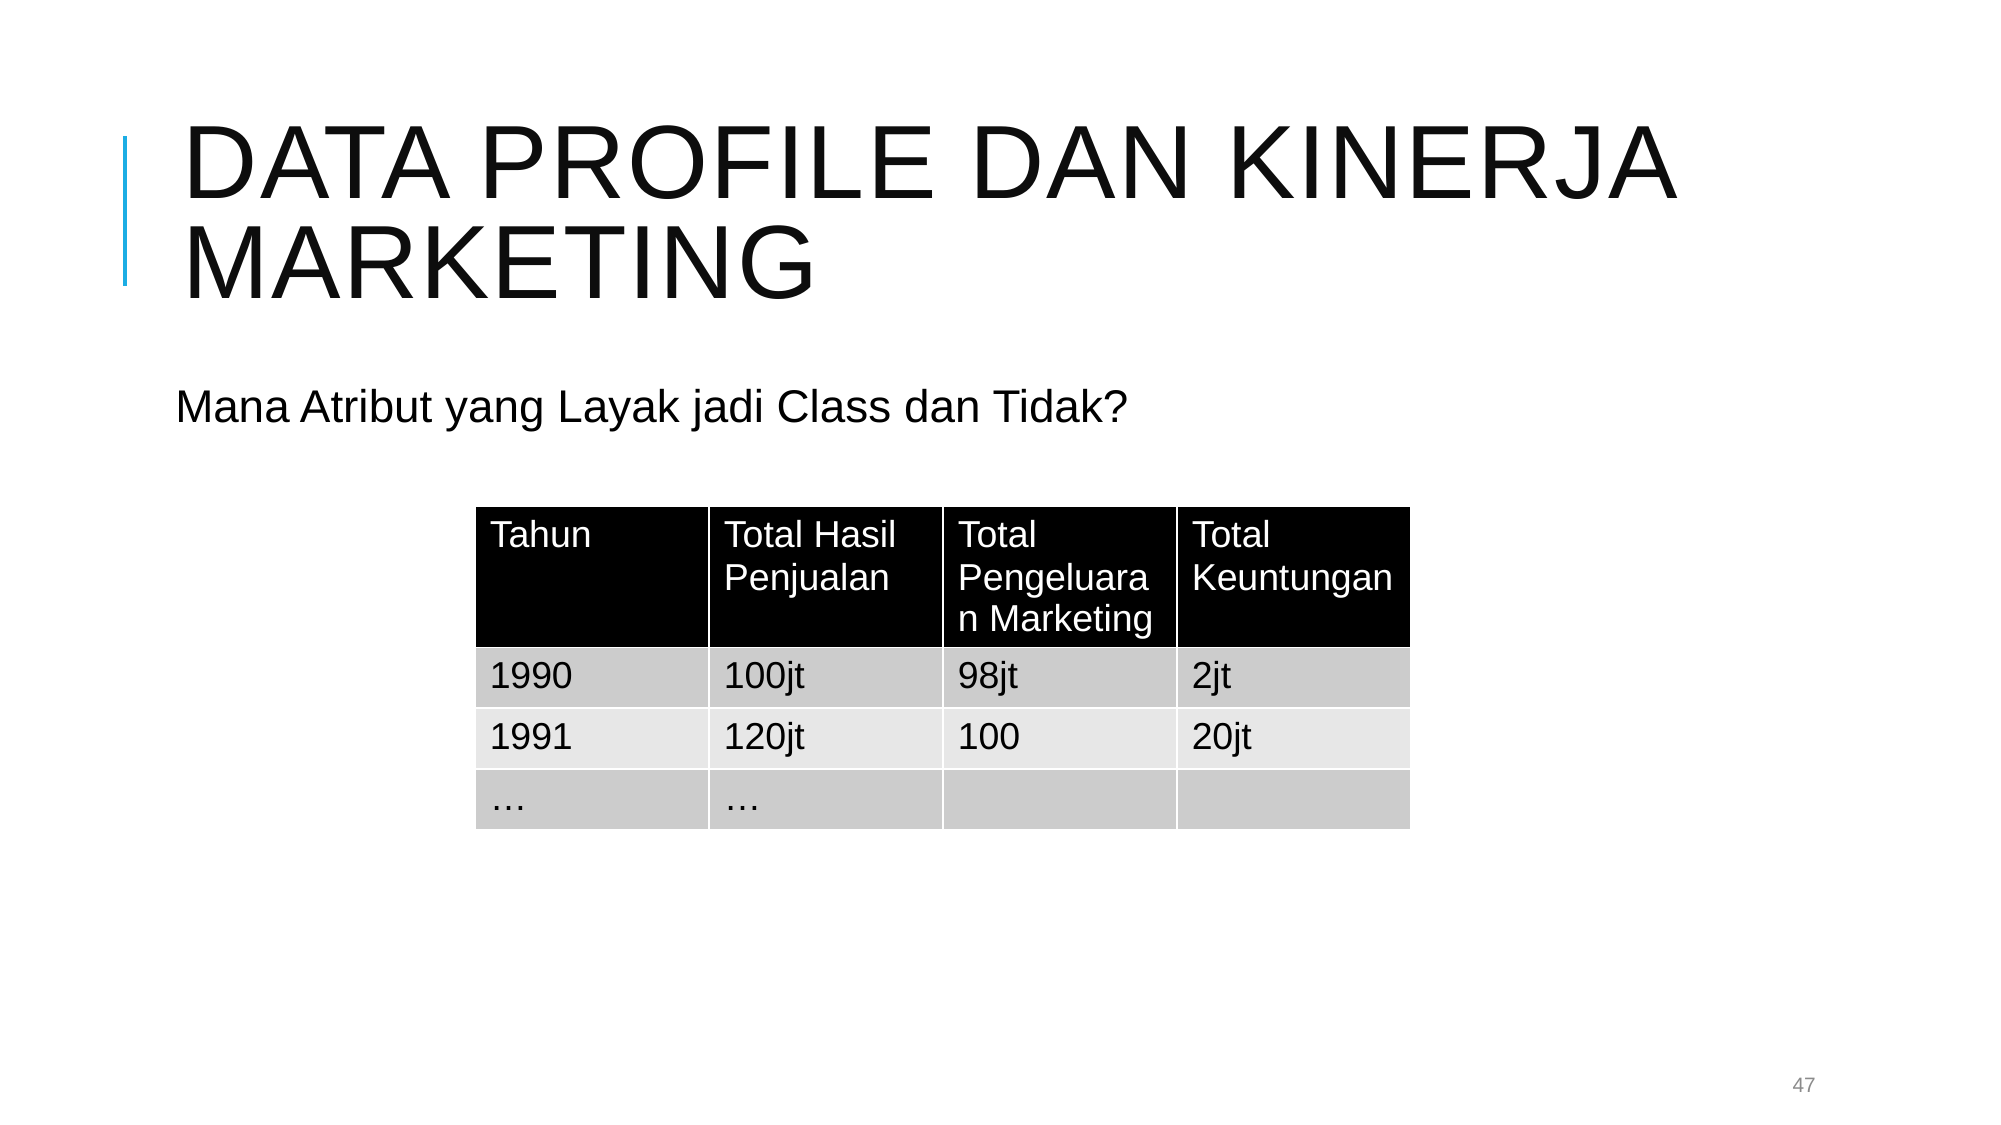

47
# Data Profile dan Kinerja Marketing
Mana Atribut yang Layak jadi Class dan Tidak?

| Tahun | Total Hasil Penjualan | Total Pengeluaran Marketing | Total Keuntungan |
| --- | --- | --- | --- |
| 1990 | 100jt | 98jt | 2jt |
| 1991 | 120jt | 100 | 20jt |
| … | … |  |  |